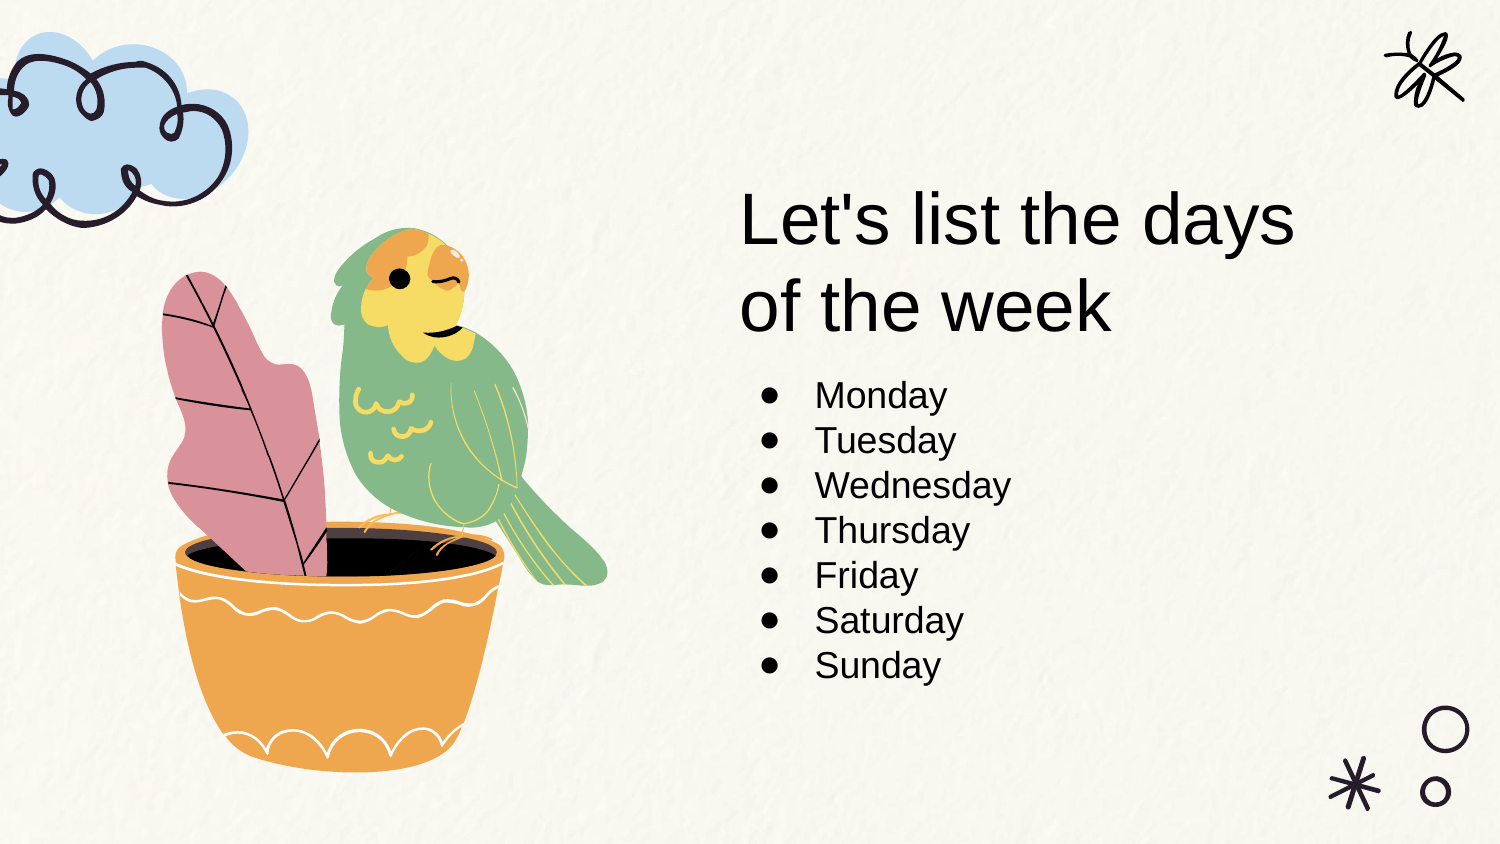

# Let's list the days of the week

Monday
Tuesday
Wednesday
Thursday
Friday
Saturday
Sunday